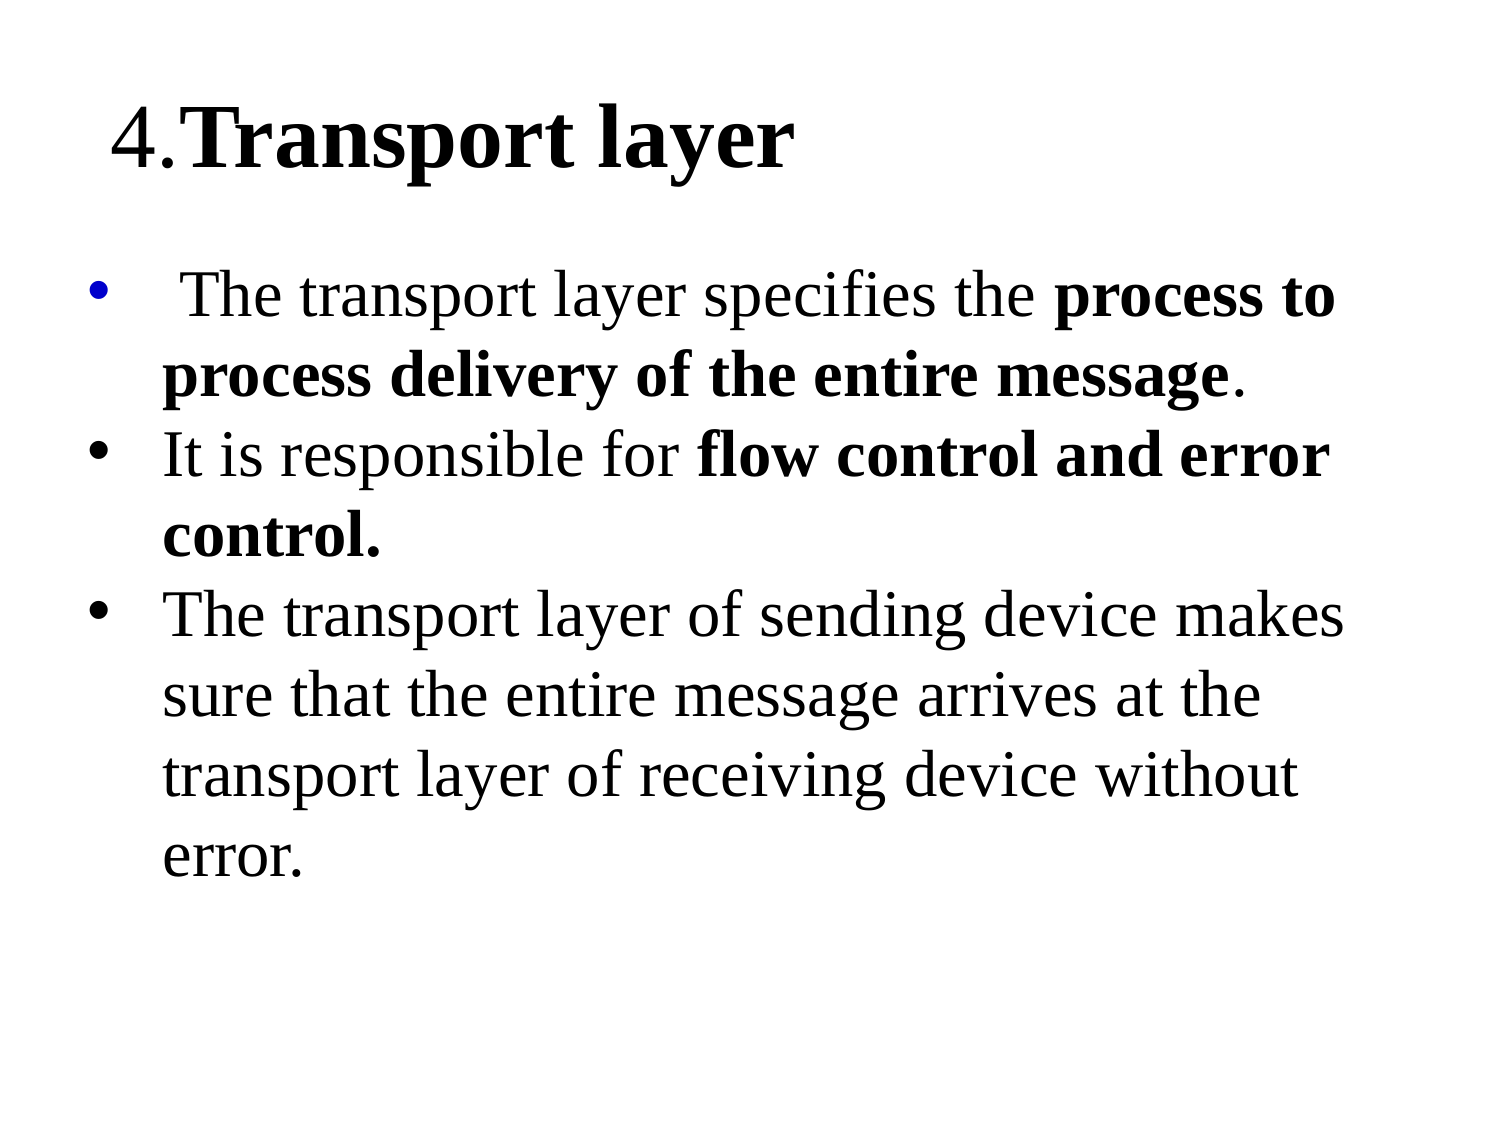

4.Transport layer
 The transport layer specifies the process to process delivery of the entire message.
It is responsible for flow control and error control.
The transport layer of sending device makes sure that the entire message arrives at the transport layer of receiving device without error.